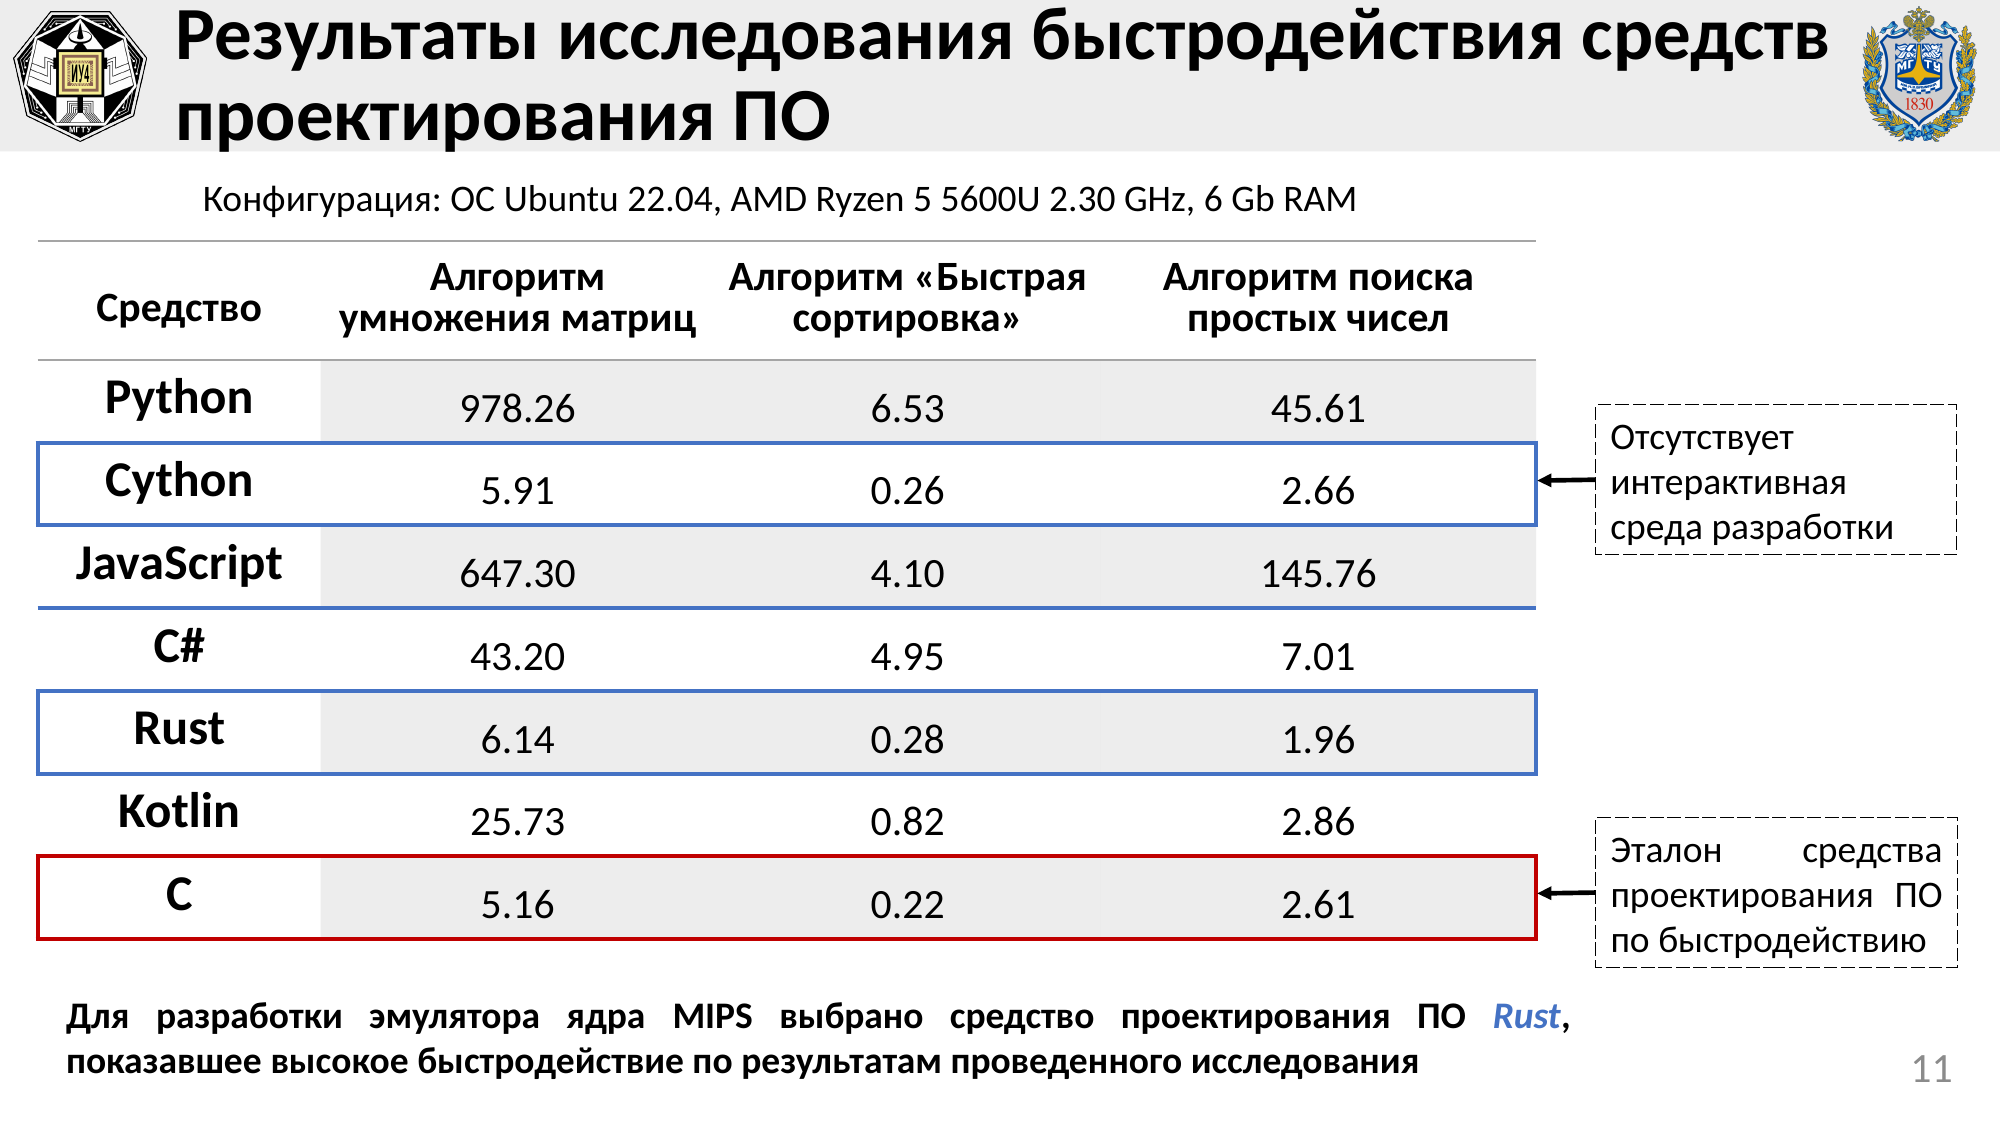

# Результаты исследования быстродействия средств проектирования ПО
Конфигурация: ОС Ubuntu 22.04, AMD Ryzen 5 5600U 2.30 GHz, 6 Gb RAM
| Средство | Алгоритм умножения матриц | Алгоритм «Быстрая сортировка» | Алгоритм поиска простых чисел |
| --- | --- | --- | --- |
| Python | 978.26 | 6.53 | 45.61 |
| Cython | 5.91 | 0.26 | 2.66 |
| JavaScript | 647.30 | 4.10 | 145.76 |
| C# | 43.20 | 4.95 | 7.01 |
| Rust | 6.14 | 0.28 | 1.96 |
| Kotlin | 25.73 | 0.82 | 2.86 |
| C | 5.16 | 0.22 | 2.61 |
Отсутствует интерактивная среда разработки
Эталон средства проектирования ПО по быстродействию
Для разработки эмулятора ядра MIPS выбрано средство проектирования ПО Rust, показавшее высокое быстродействие по результатам проведенного исследования
11